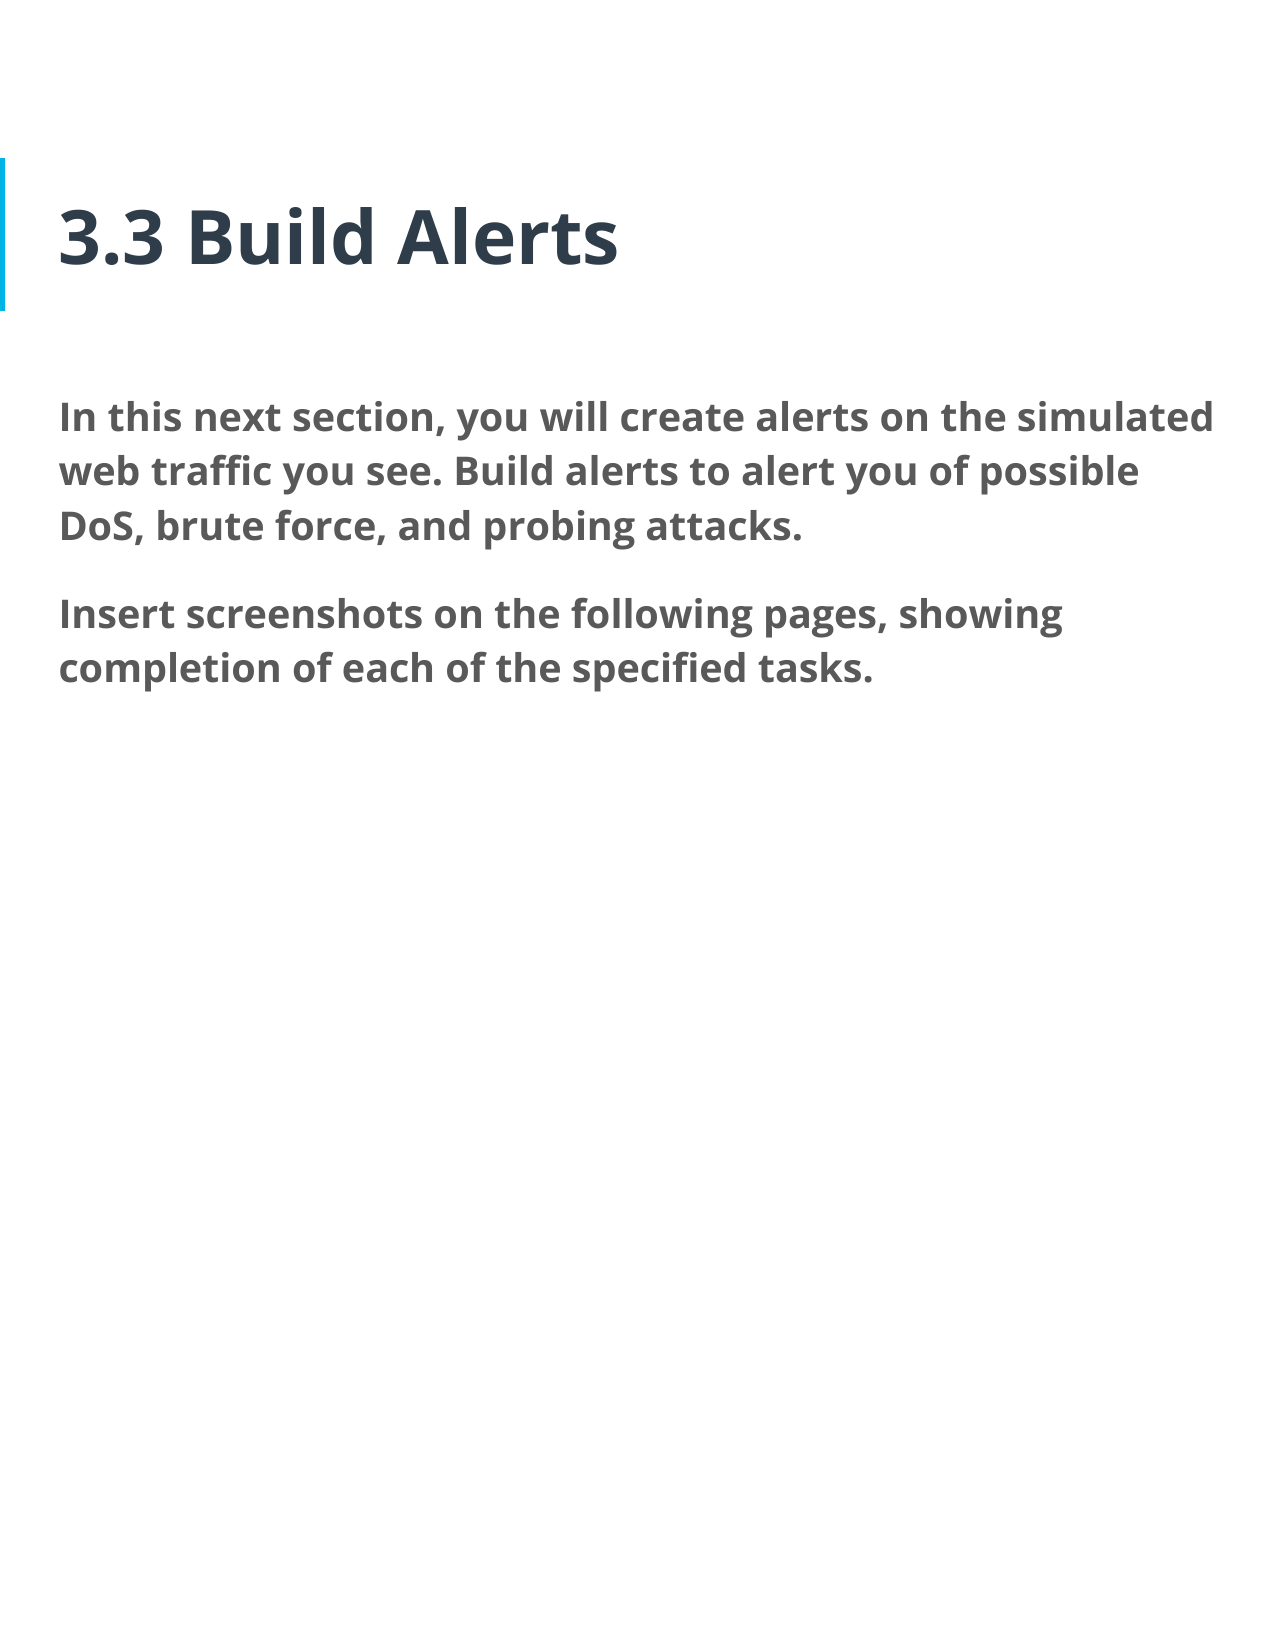

# 3.3 Build Alerts
In this next section, you will create alerts on the simulated web traffic you see. Build alerts to alert you of possible DoS, brute force, and probing attacks.
Insert screenshots on the following pages, showing completion of each of the specified tasks.